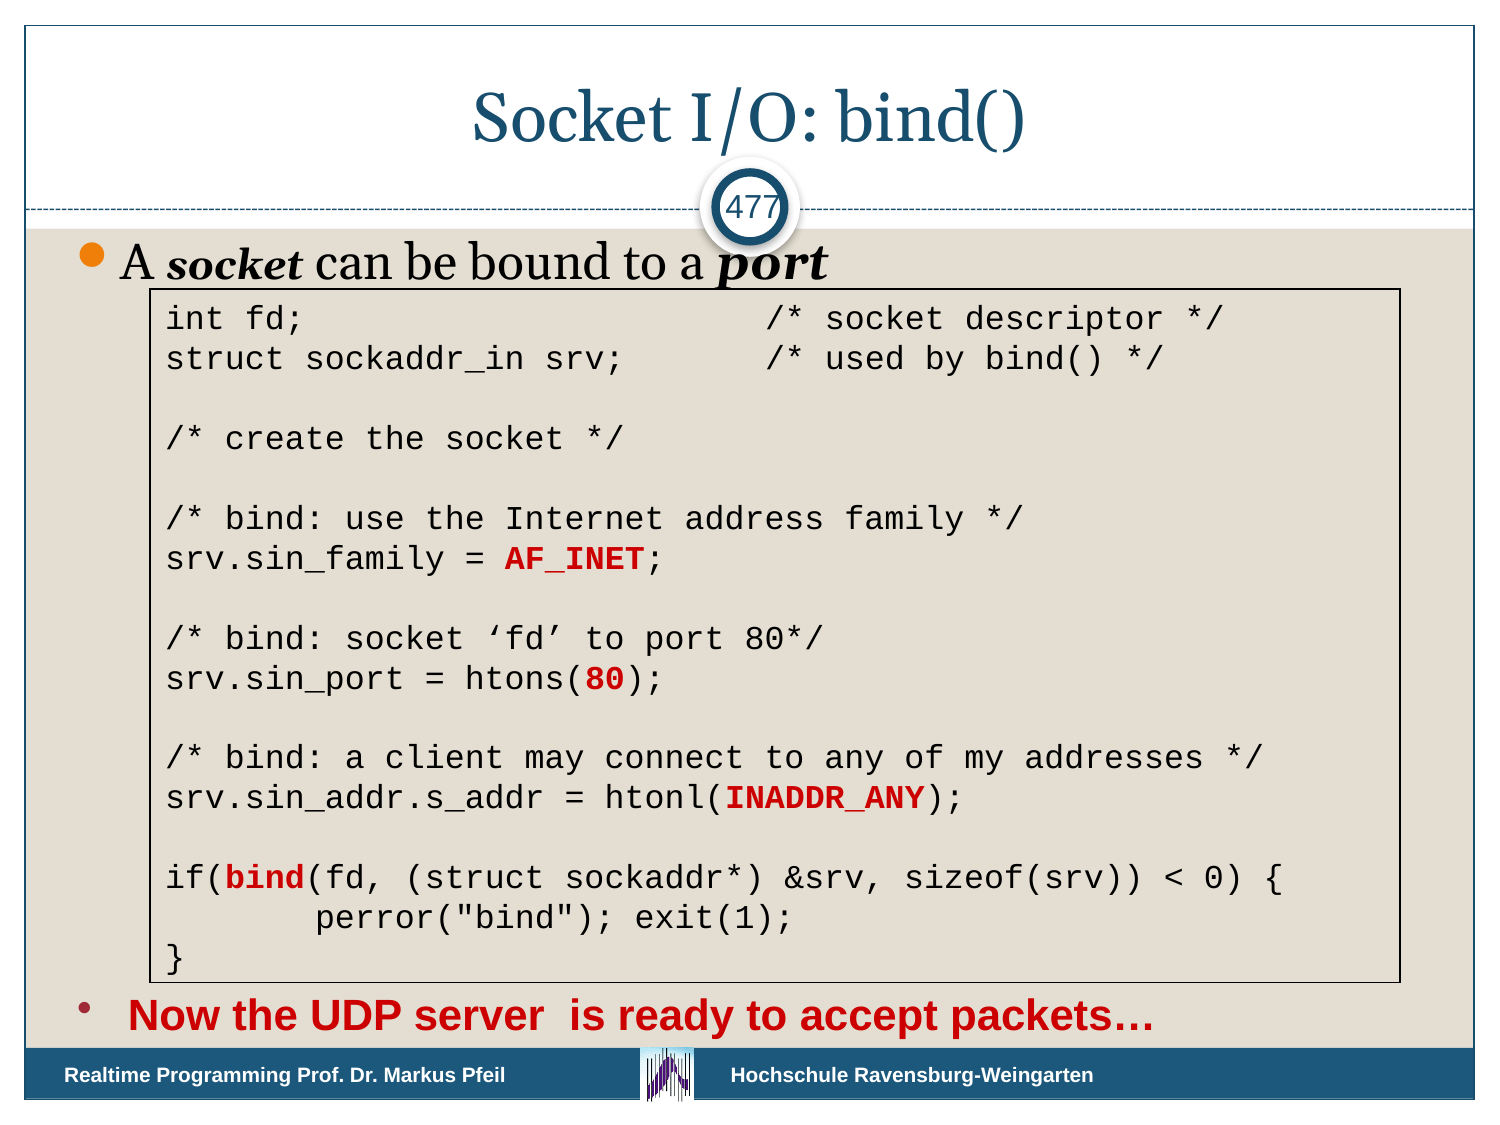

# Socket I/O: bind()
477
A socket can be bound to a port
int fd;				/* socket descriptor */
struct sockaddr_in srv;	/* used by bind() */

/* create the socket */

/* bind: use the Internet address family */
srv.sin_family = AF_INET;

/* bind: socket ‘fd’ to port 80*/
srv.sin_port = htons(80);

/* bind: a client may connect to any of my addresses */
srv.sin_addr.s_addr = htonl(INADDR_ANY);

if(bind(fd, (struct sockaddr*) &srv, sizeof(srv)) < 0) {
	perror("bind"); exit(1);
}

Now the UDP server  is ready to accept packets…
Realtime Programming Prof. Dr. Markus Pfeil